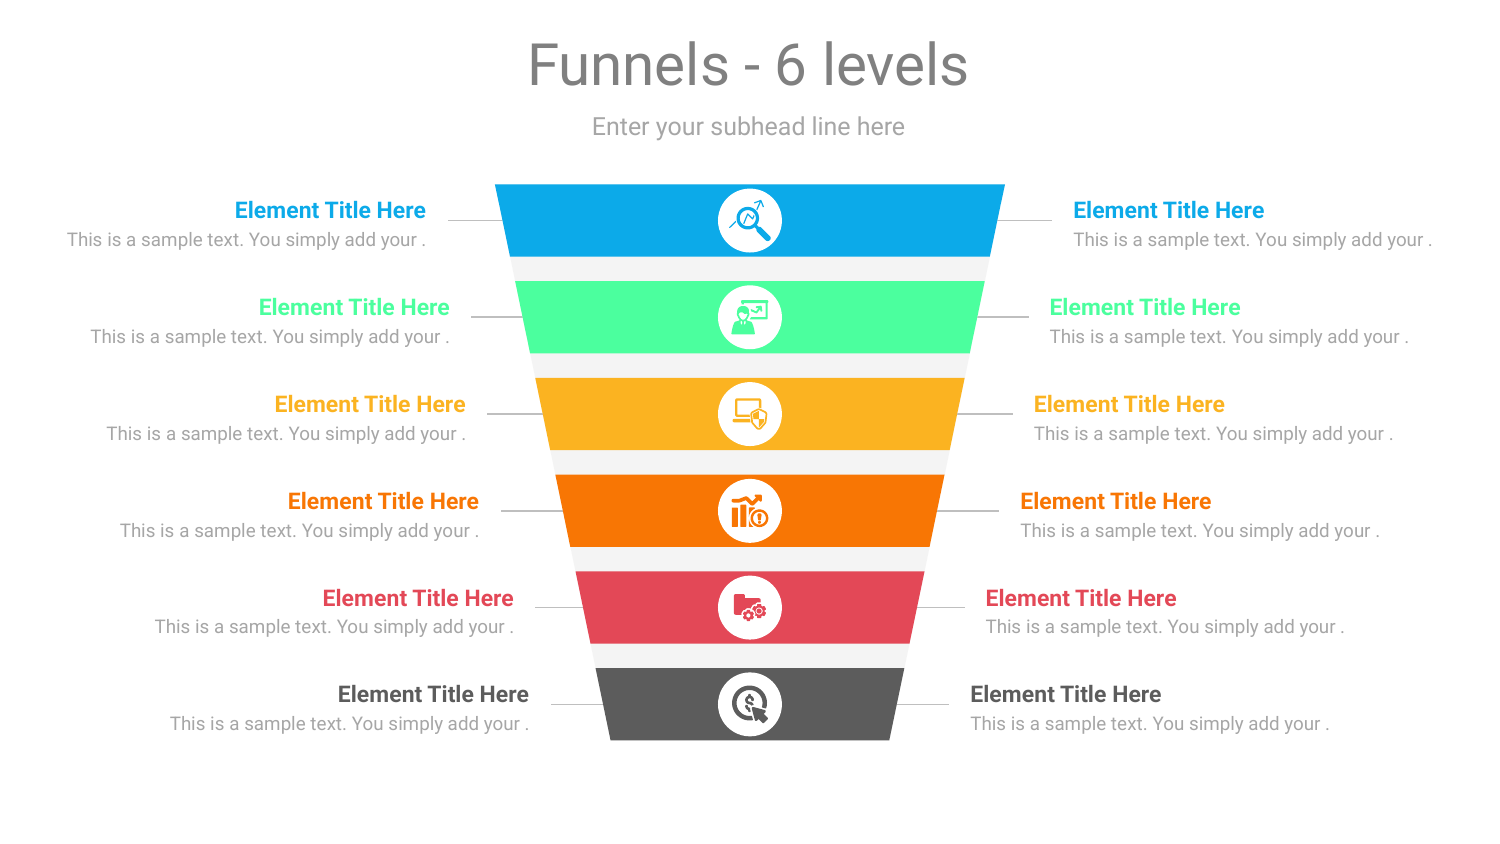

# Funnels - 6 levels
Enter your subhead line here

Element Title Here
This is a sample text. You simply add your .
Element Title Here
This is a sample text. You simply add your .

Element Title Here
This is a sample text. You simply add your .
Element Title Here
This is a sample text. You simply add your .

Element Title Here
This is a sample text. You simply add your .
Element Title Here
This is a sample text. You simply add your .

Element Title Here
This is a sample text. You simply add your .
Element Title Here
This is a sample text. You simply add your .

Element Title Here
This is a sample text. You simply add your .
Element Title Here
This is a sample text. You simply add your .

Element Title Here
This is a sample text. You simply add your .
Element Title Here
This is a sample text. You simply add your .